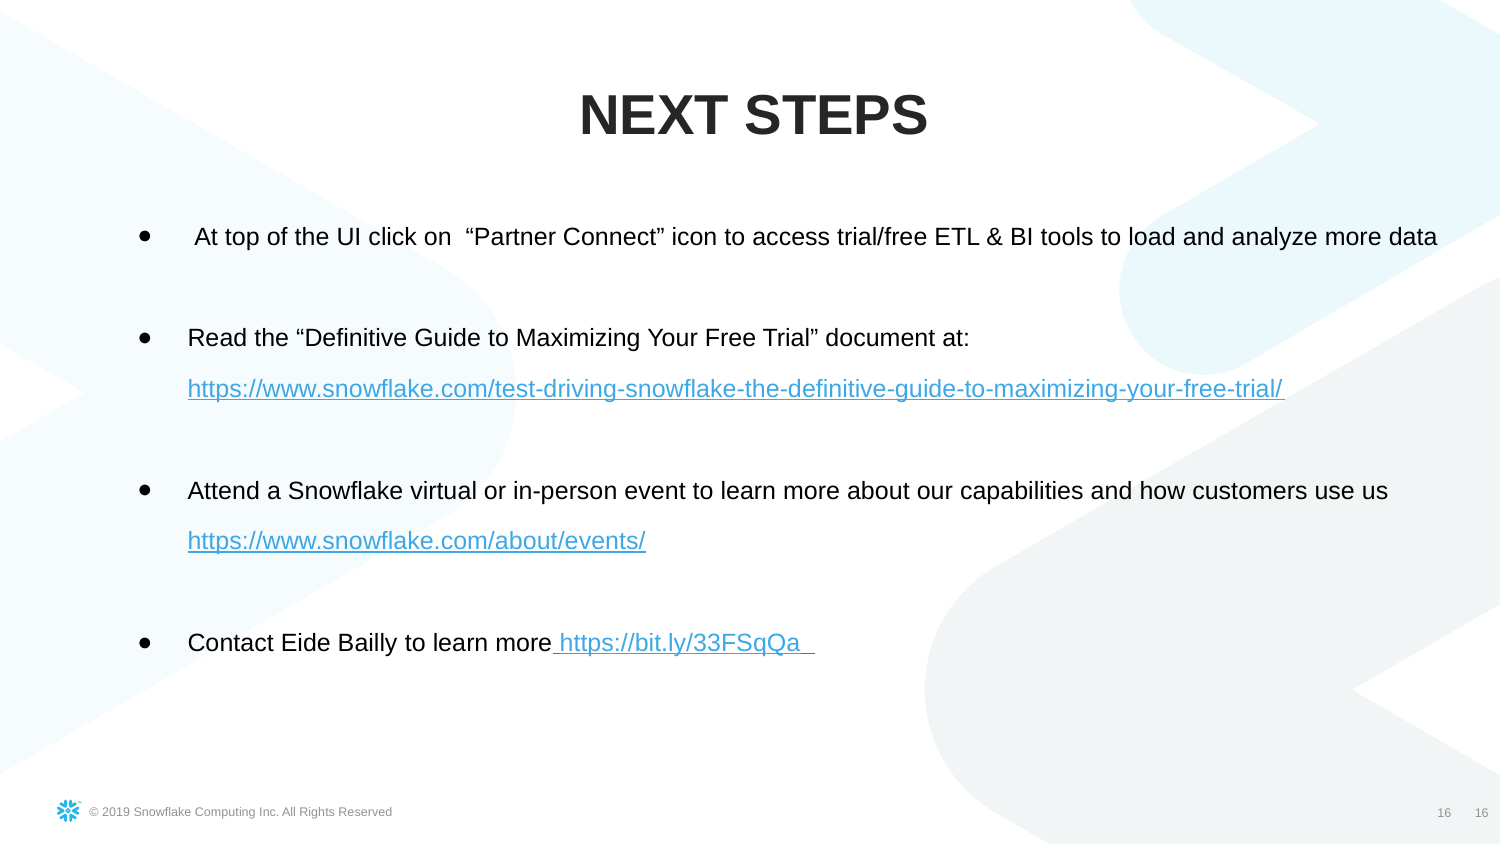

NEXT STEPS
 At top of the UI click on  “Partner Connect” icon to access trial/free ETL & BI tools to load and analyze more data

Read the “Definitive Guide to Maximizing Your Free Trial” document at:
https://www.snowflake.com/test-driving-snowflake-the-definitive-guide-to-maximizing-your-free-trial/

Attend a Snowflake virtual or in-person event to learn more about our capabilities and how customers use us  https://www.snowflake.com/about/events/

Contact Eide Bailly to learn more https://bit.ly/33FSqQa

16
16